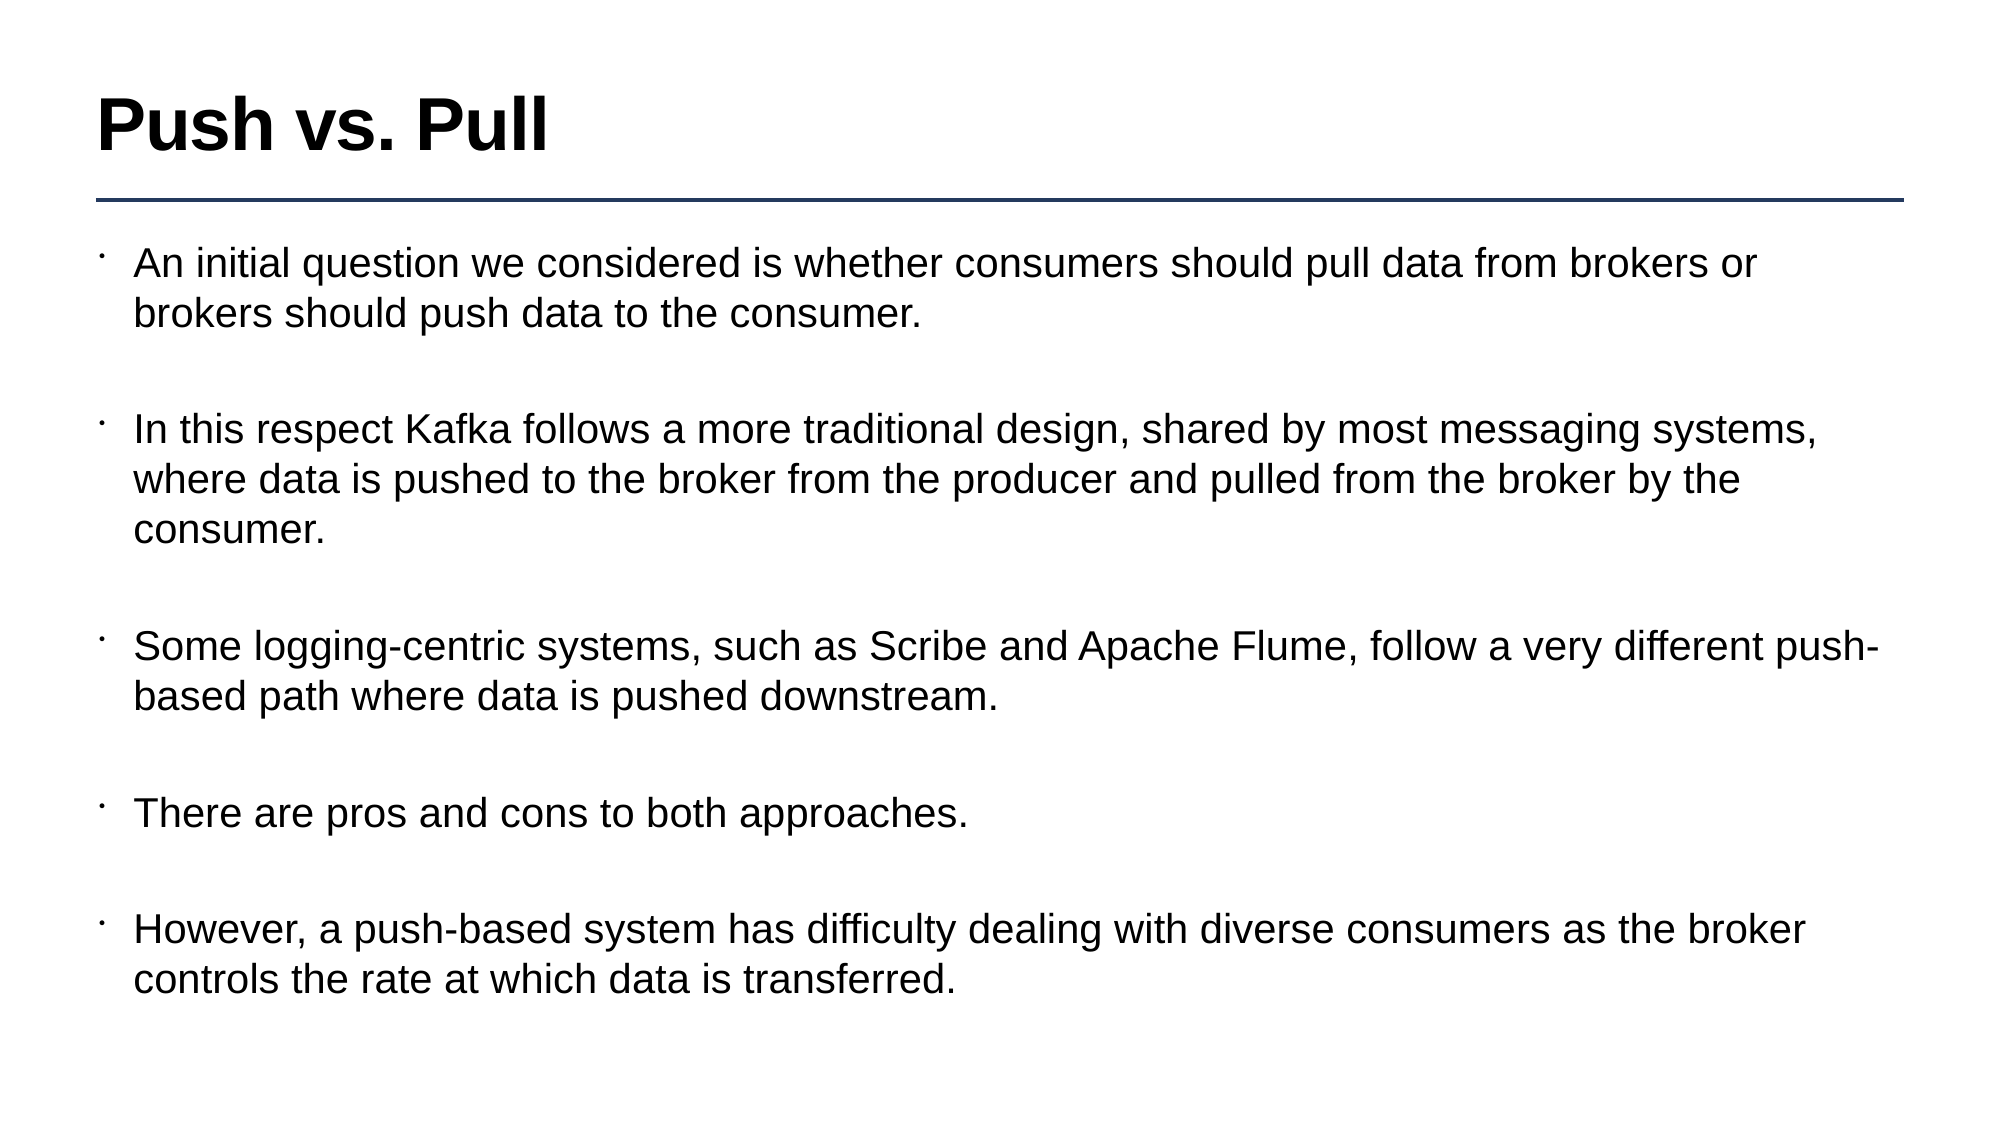

# Push vs. Pull
An initial question we considered is whether consumers should pull data from brokers or brokers should push data to the consumer.

In this respect Kafka follows a more traditional design, shared by most messaging systems, where data is pushed to the broker from the producer and pulled from the broker by the consumer.

Some logging-centric systems, such as Scribe and Apache Flume, follow a very different push-based path where data is pushed downstream.

There are pros and cons to both approaches.

However, a push-based system has difficulty dealing with diverse consumers as the broker controls the rate at which data is transferred.